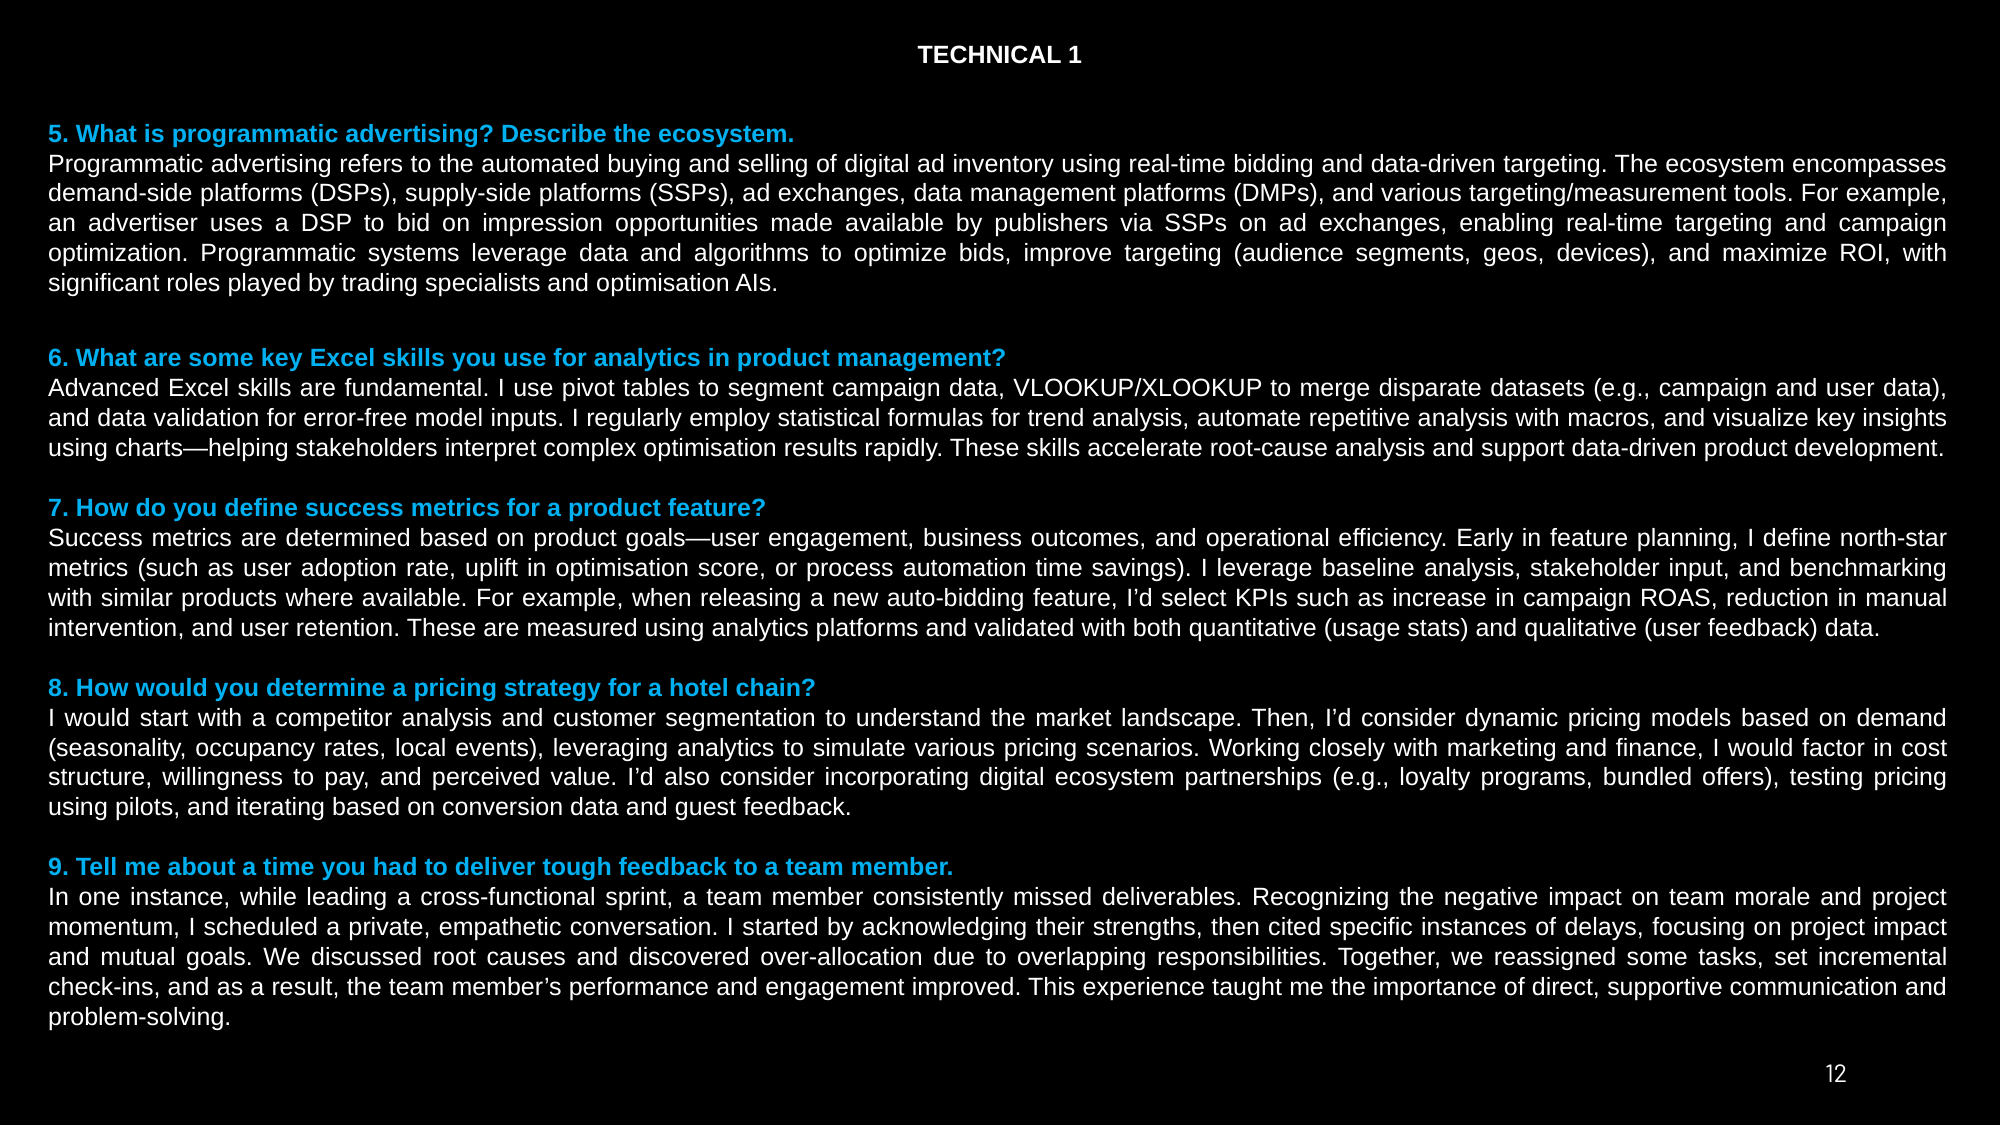

TECHNICAL 1
5. What is programmatic advertising? Describe the ecosystem.
Programmatic advertising refers to the automated buying and selling of digital ad inventory using real-time bidding and data-driven targeting. The ecosystem encompasses demand-side platforms (DSPs), supply-side platforms (SSPs), ad exchanges, data management platforms (DMPs), and various targeting/measurement tools. For example, an advertiser uses a DSP to bid on impression opportunities made available by publishers via SSPs on ad exchanges, enabling real-time targeting and campaign optimization. Programmatic systems leverage data and algorithms to optimize bids, improve targeting (audience segments, geos, devices), and maximize ROI, with significant roles played by trading specialists and optimisation AIs.​​

6. What are some key Excel skills you use for analytics in product management?
Advanced Excel skills are fundamental. I use pivot tables to segment campaign data, VLOOKUP/XLOOKUP to merge disparate datasets (e.g., campaign and user data), and data validation for error-free model inputs. I regularly employ statistical formulas for trend analysis, automate repetitive analysis with macros, and visualize key insights using charts—helping stakeholders interpret complex optimisation results rapidly. These skills accelerate root-cause analysis and support data-driven product development.​

7. How do you define success metrics for a product feature?
Success metrics are determined based on product goals—user engagement, business outcomes, and operational efficiency. Early in feature planning, I define north-star metrics (such as user adoption rate, uplift in optimisation score, or process automation time savings). I leverage baseline analysis, stakeholder input, and benchmarking with similar products where available. For example, when releasing a new auto-bidding feature, I’d select KPIs such as increase in campaign ROAS, reduction in manual intervention, and user retention. These are measured using analytics platforms and validated with both quantitative (usage stats) and qualitative (user feedback) data.​​

8. How would you determine a pricing strategy for a hotel chain?
I would start with a competitor analysis and customer segmentation to understand the market landscape. Then, I’d consider dynamic pricing models based on demand (seasonality, occupancy rates, local events), leveraging analytics to simulate various pricing scenarios. Working closely with marketing and finance, I would factor in cost structure, willingness to pay, and perceived value. I’d also consider incorporating digital ecosystem partnerships (e.g., loyalty programs, bundled offers), testing pricing using pilots, and iterating based on conversion data and guest feedback.​

9. Tell me about a time you had to deliver tough feedback to a team member.
In one instance, while leading a cross-functional sprint, a team member consistently missed deliverables. Recognizing the negative impact on team morale and project momentum, I scheduled a private, empathetic conversation. I started by acknowledging their strengths, then cited specific instances of delays, focusing on project impact and mutual goals. We discussed root causes and discovered over-allocation due to overlapping responsibilities. Together, we reassigned some tasks, set incremental check-ins, and as a result, the team member’s performance and engagement improved. This experience taught me the importance of direct, supportive communication and problem-solving.​​
12